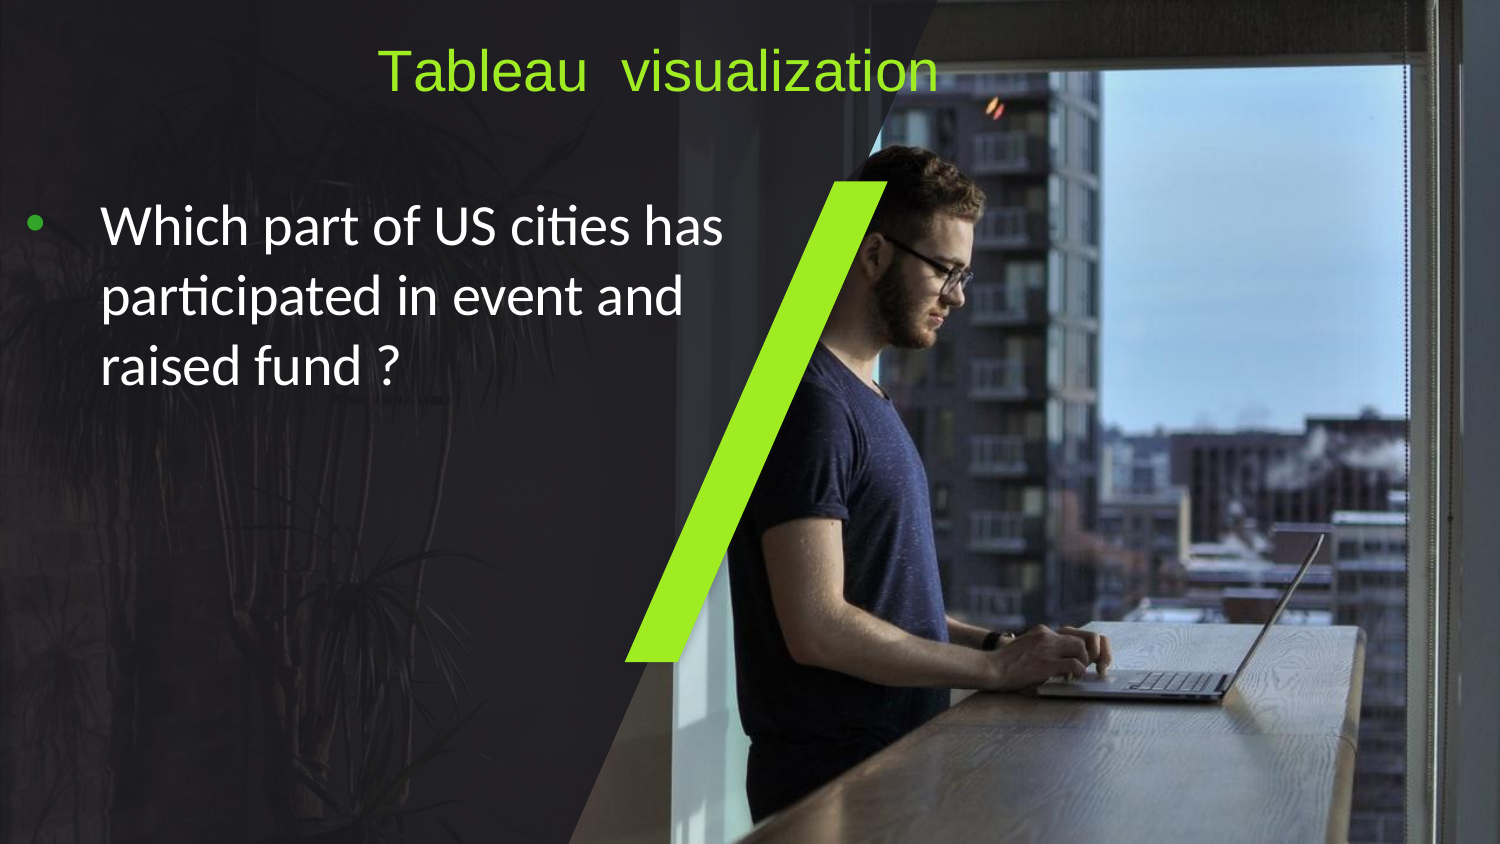

# Tableau  visualization
Which part of US cities has participated in event and raised fund ?